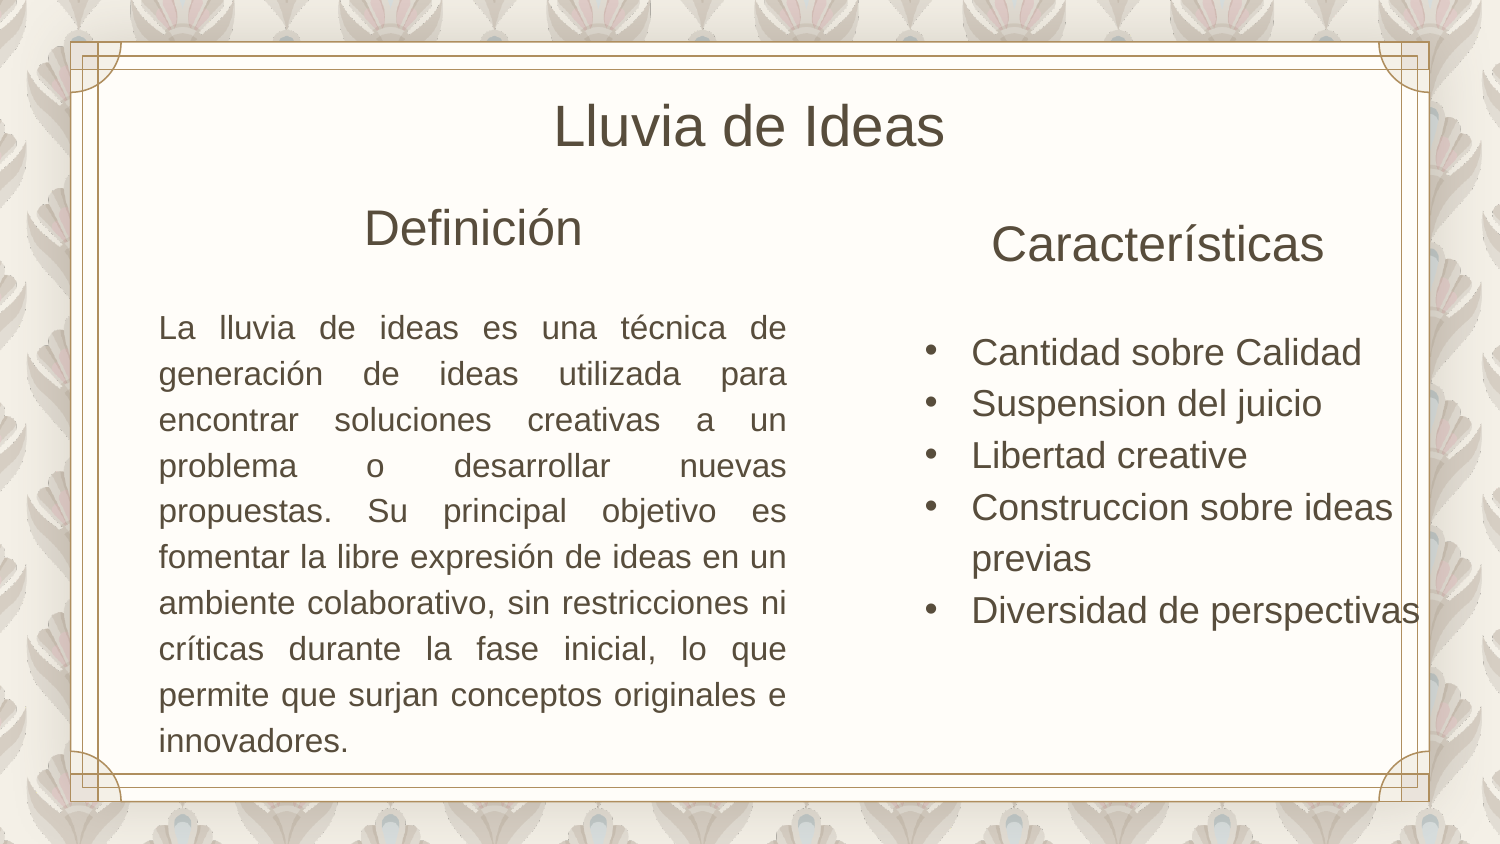

# Lluvia de Ideas
Definición
Características
La lluvia de ideas es una técnica de generación de ideas utilizada para encontrar soluciones creativas a un problema o desarrollar nuevas propuestas. Su principal objetivo es fomentar la libre expresión de ideas en un ambiente colaborativo, sin restricciones ni críticas durante la fase inicial, lo que permite que surjan conceptos originales e innovadores.
Cantidad sobre Calidad
Suspension del juicio
Libertad creative
Construccion sobre ideas previas
Diversidad de perspectivas